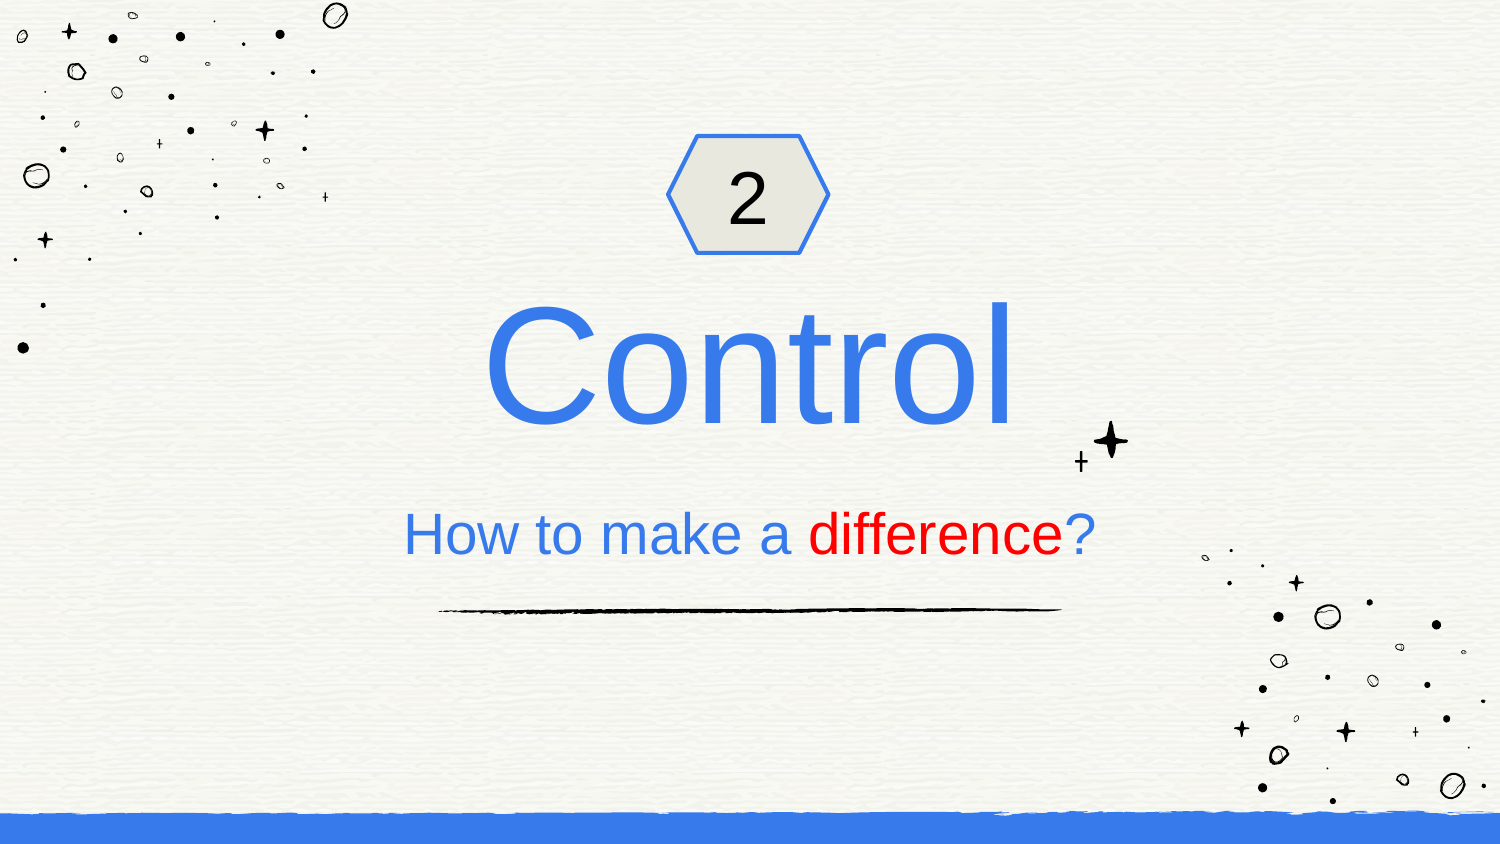

2
Control

How to make a difference?